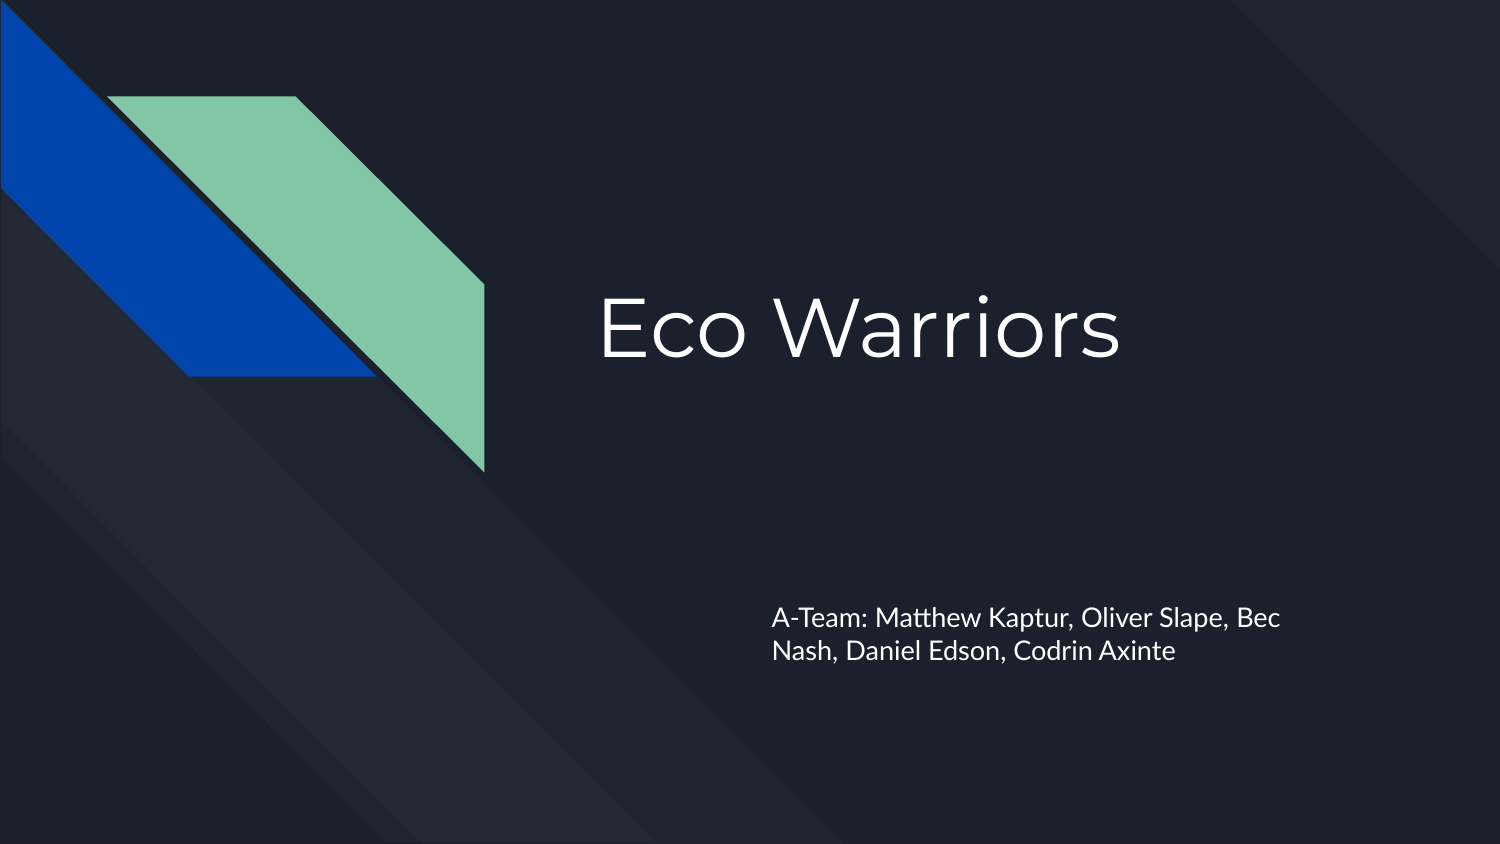

# Eco Warriors
A-Team: Matthew Kaptur, Oliver Slape, Bec Nash, Daniel Edson, Codrin Axinte